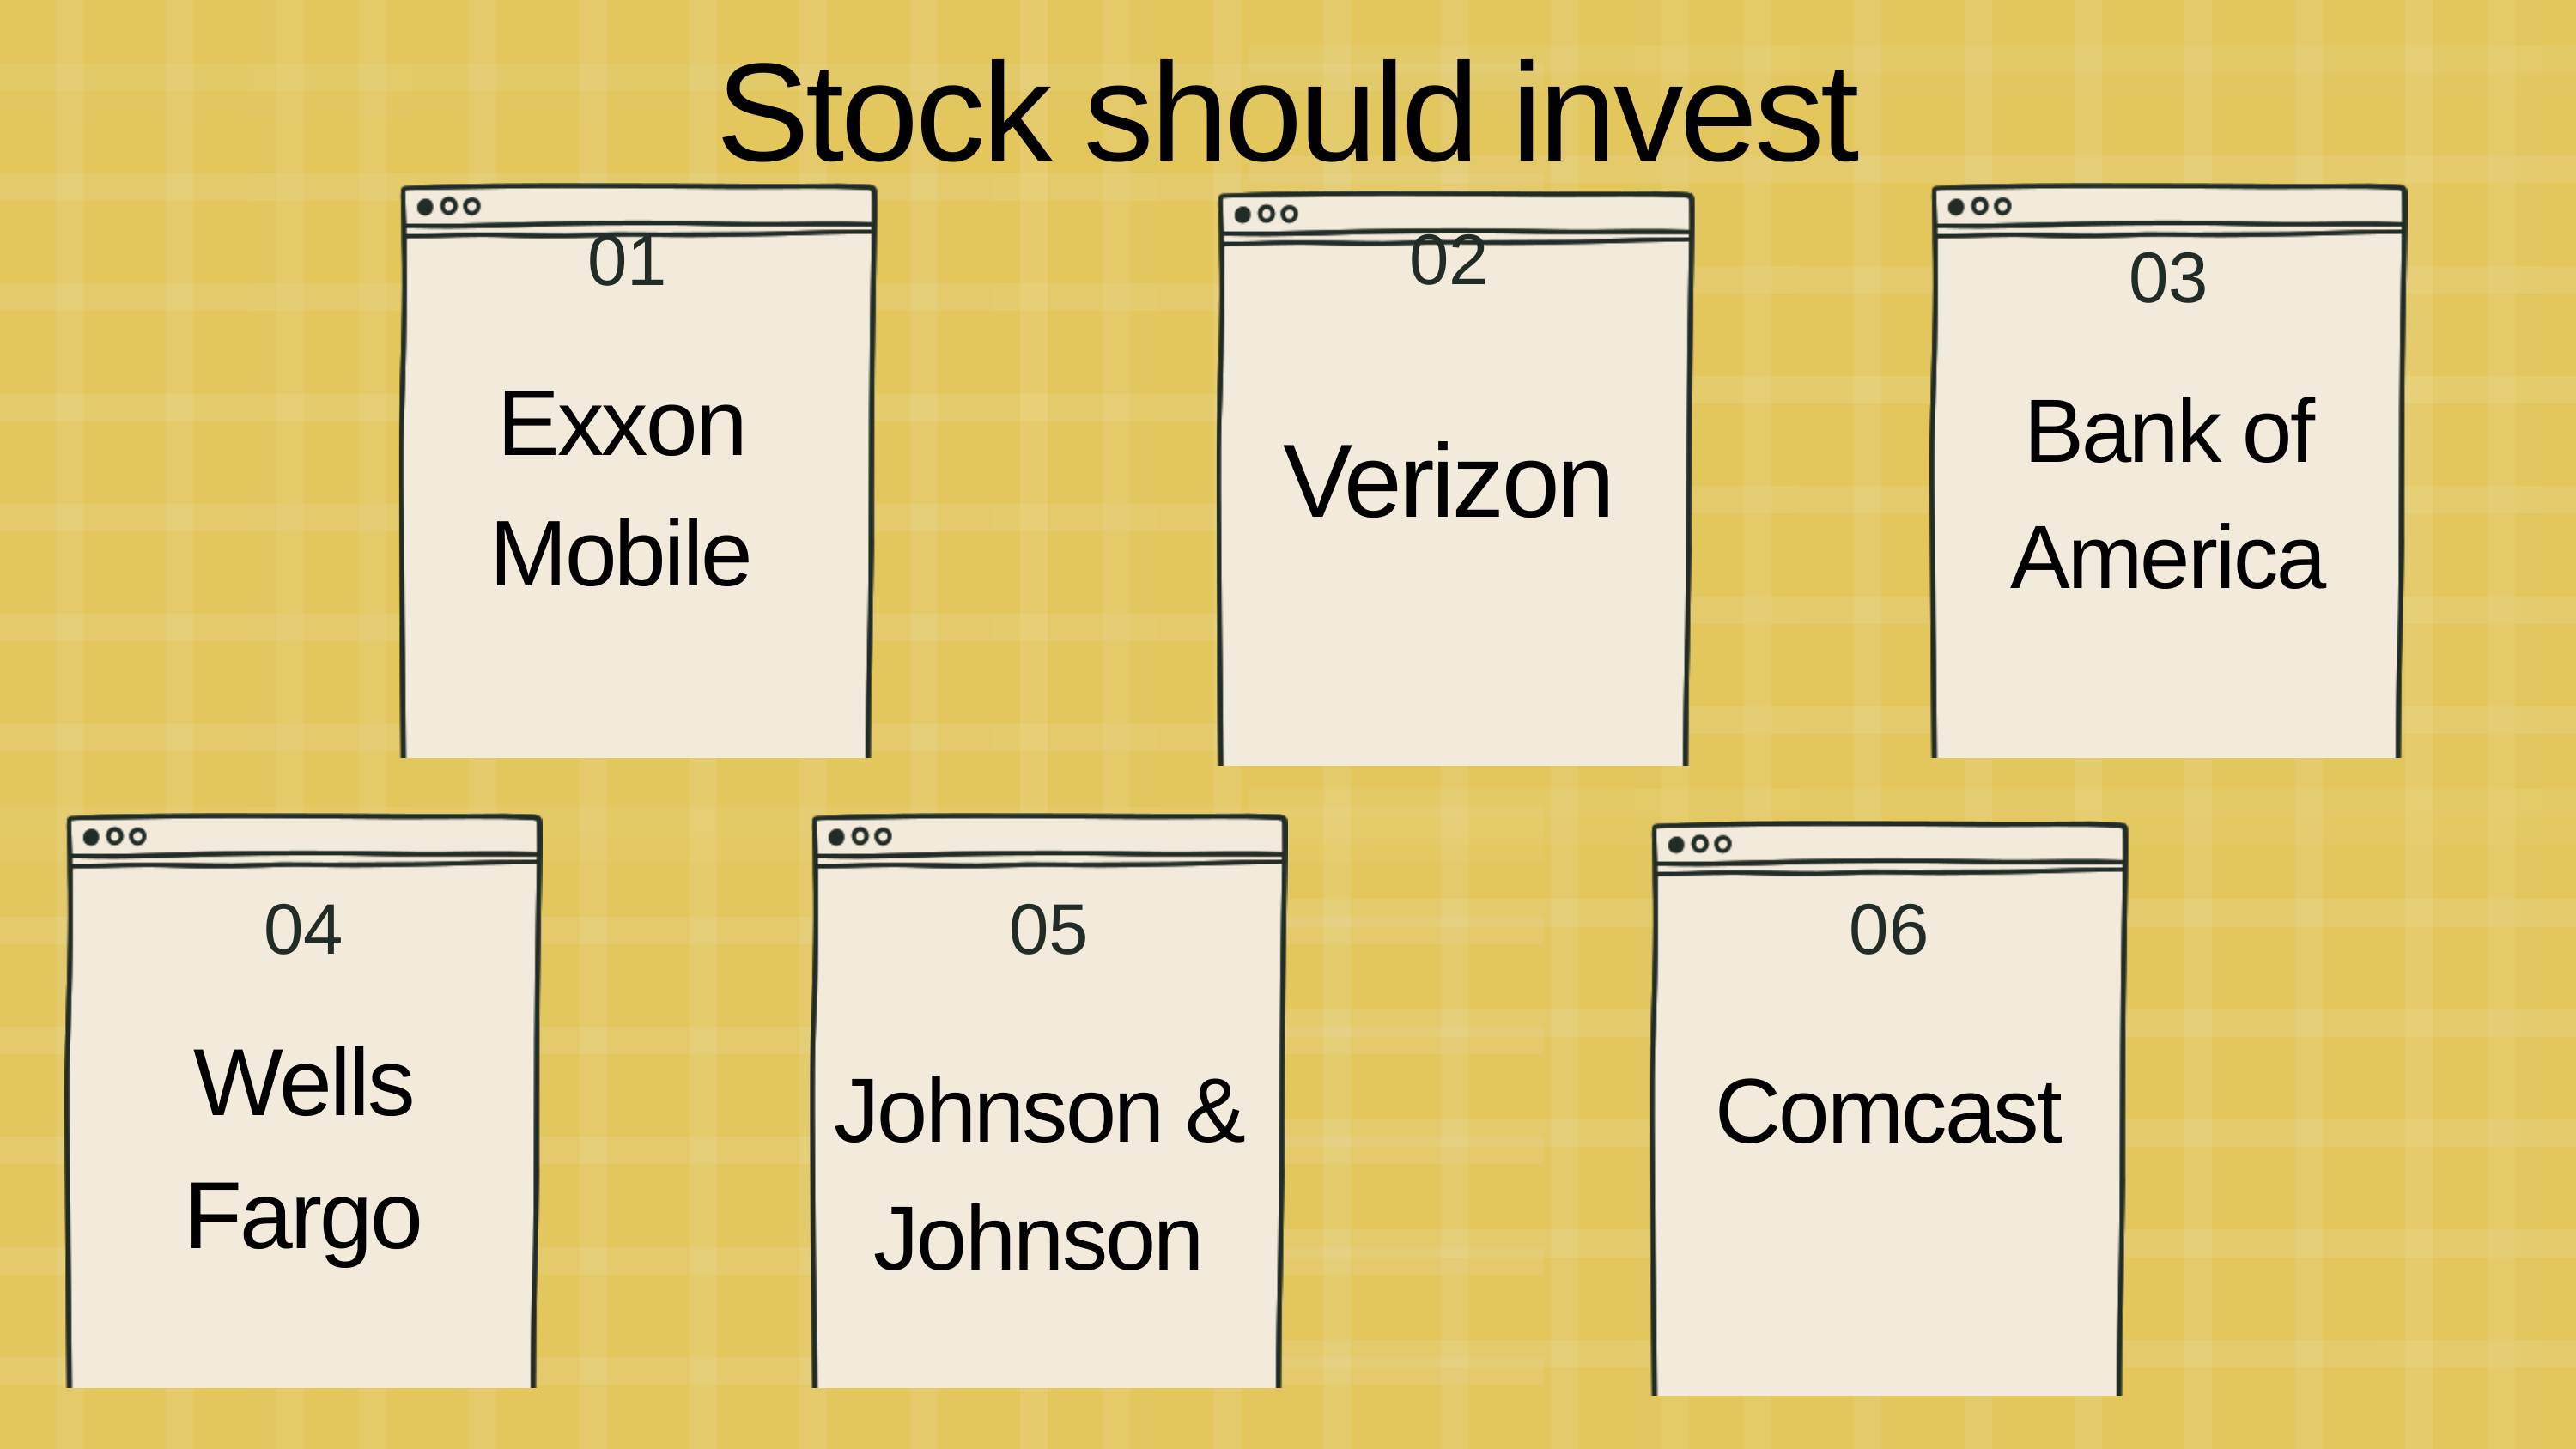

Stock should invest

02
01
03
Exxon Mobile
Bank of America
Verizon

04
05
06
Wells Fargo
Johnson & Johnson
Comcast